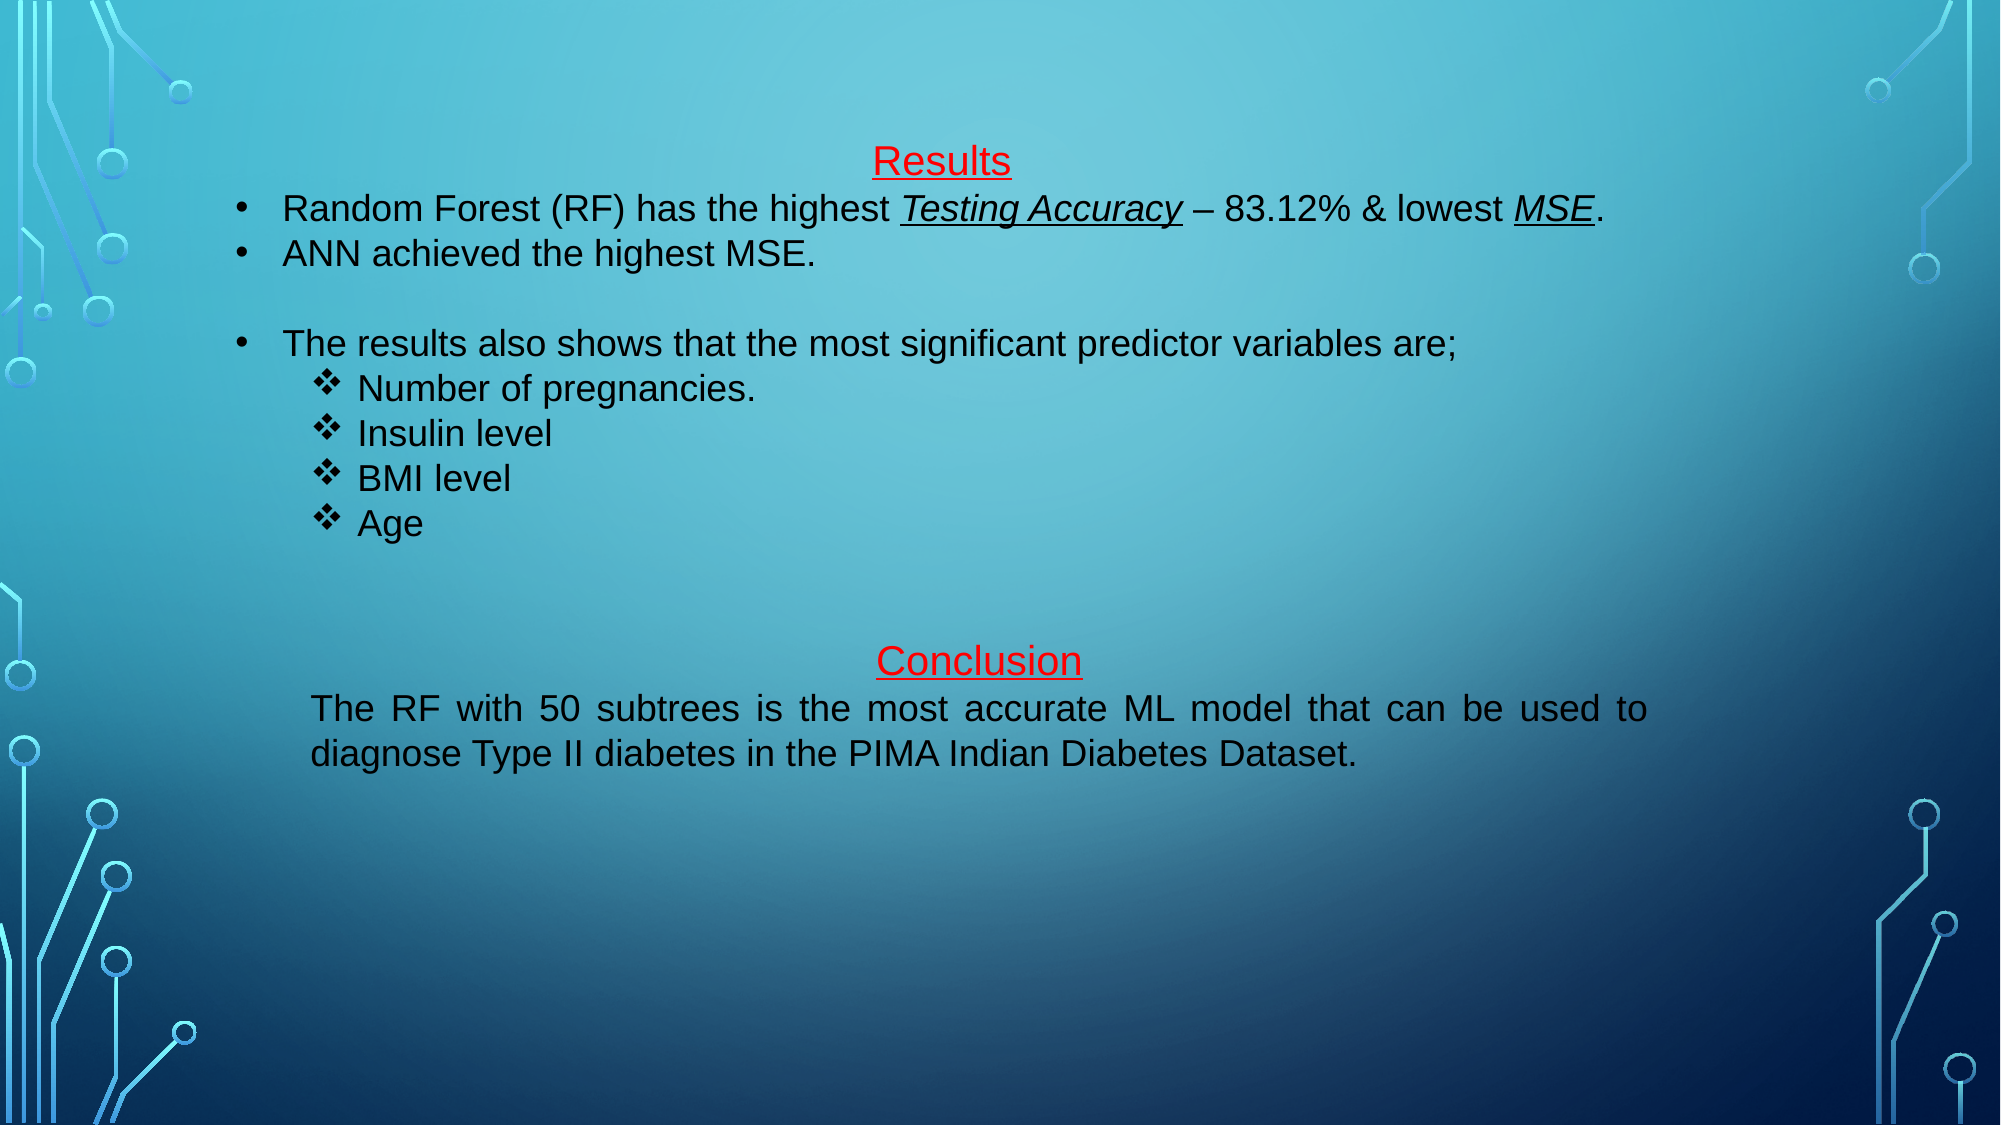

Results
Random Forest (RF) has the highest Testing Accuracy – 83.12% & lowest MSE.
ANN achieved the highest MSE.

The results also shows that the most significant predictor variables are;
Number of pregnancies.
Insulin level
BMI level
Age

Conclusion
The RF with 50 subtrees is the most accurate ML model that can be used to diagnose Type II diabetes in the PIMA Indian Diabetes Dataset.